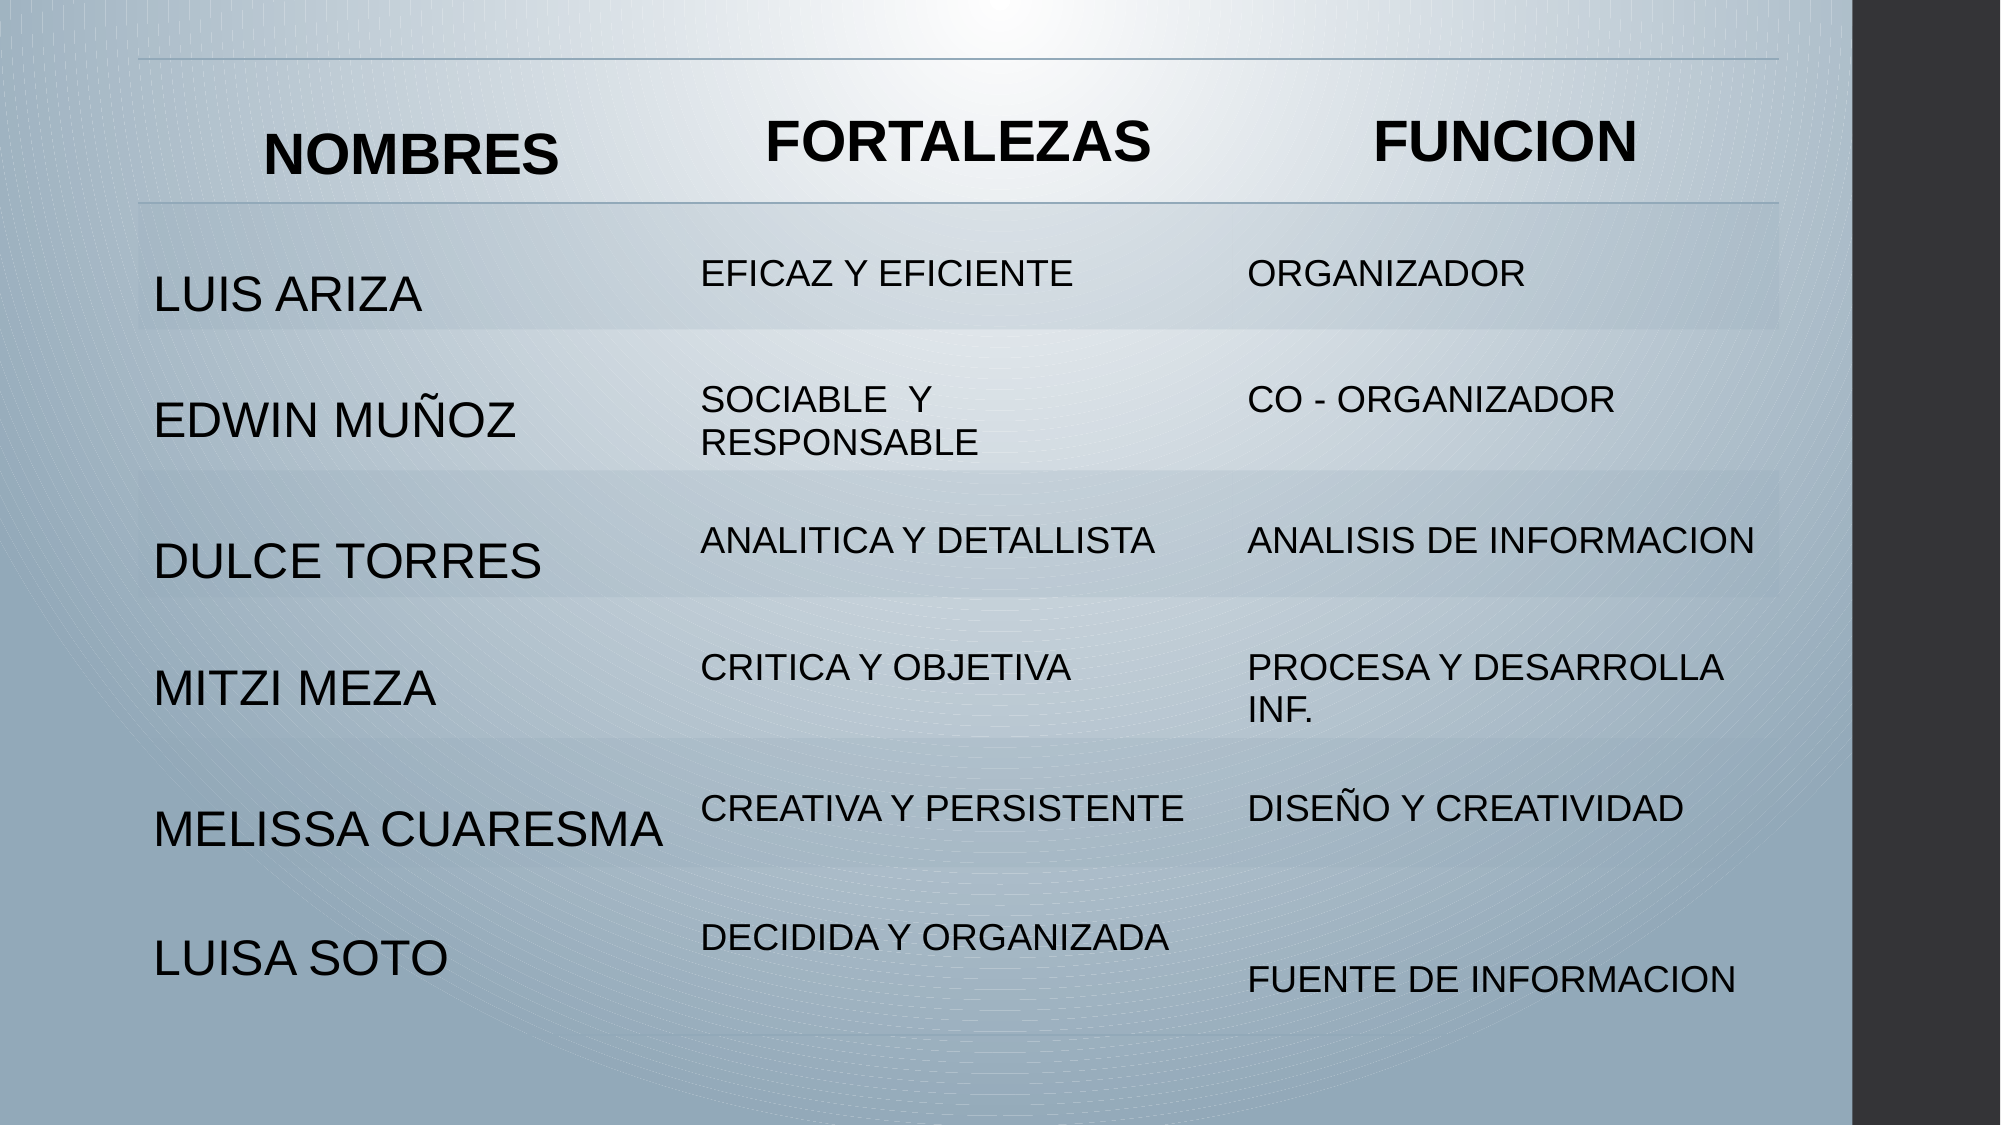

| NOMBRES | FORTALEZAS | FUNCION |
| --- | --- | --- |
| LUIS ARIZA | EFICAZ Y EFICIENTE | ORGANIZADOR |
| EDWIN MUÑOZ | SOCIABLE Y RESPONSABLE | CO - ORGANIZADOR |
| DULCE TORRES | ANALITICA Y DETALLISTA | ANALISIS DE INFORMACION |
| MITZI MEZA | CRITICA Y OBJETIVA | PROCESA Y DESARROLLA INF. |
| MELISSA CUARESMA | CREATIVA Y PERSISTENTE | DISEÑO Y CREATIVIDAD |
| LUISA SOTO | DECIDIDA Y ORGANIZADA | FUENTE DE INFORMACION |